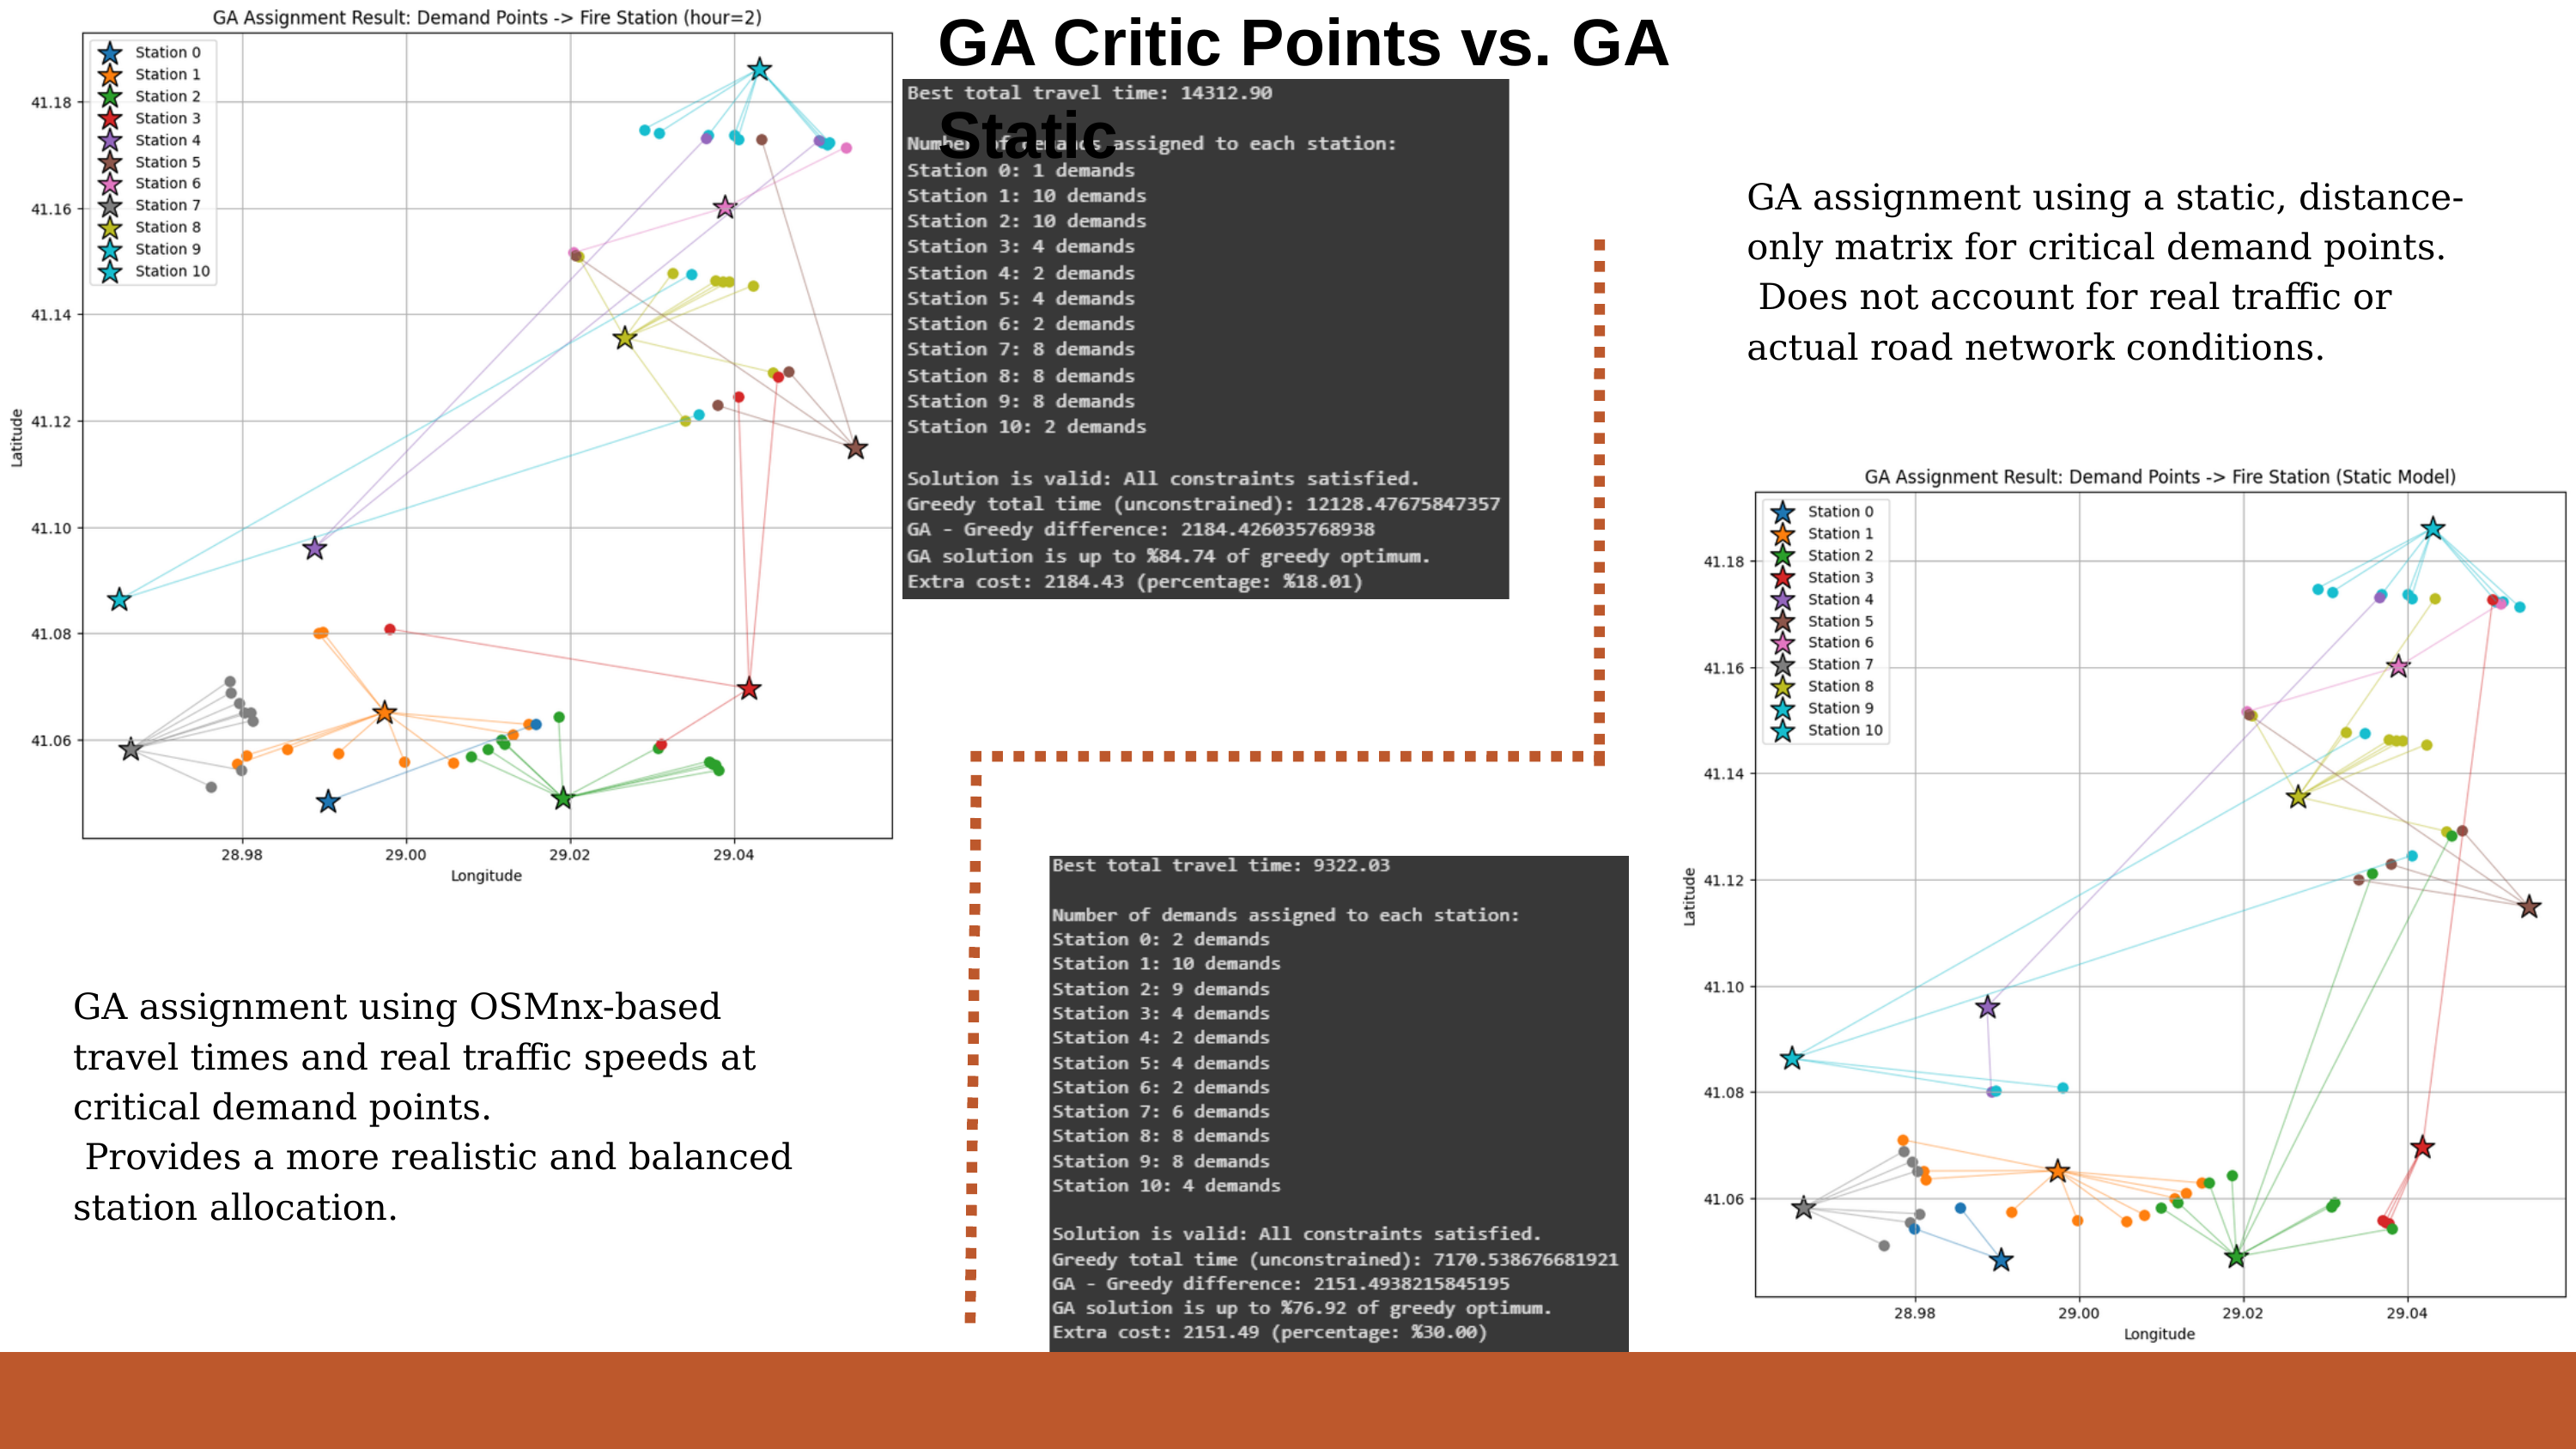

GA Critic Points vs. GA Static

GA assignment using a static, distance-only matrix for critical demand points.
 Does not account for real traffic or actual road network conditions.

GA assignment using OSMnx-based travel times and real traffic speeds at critical demand points.
 Provides a more realistic and balanced station allocation.